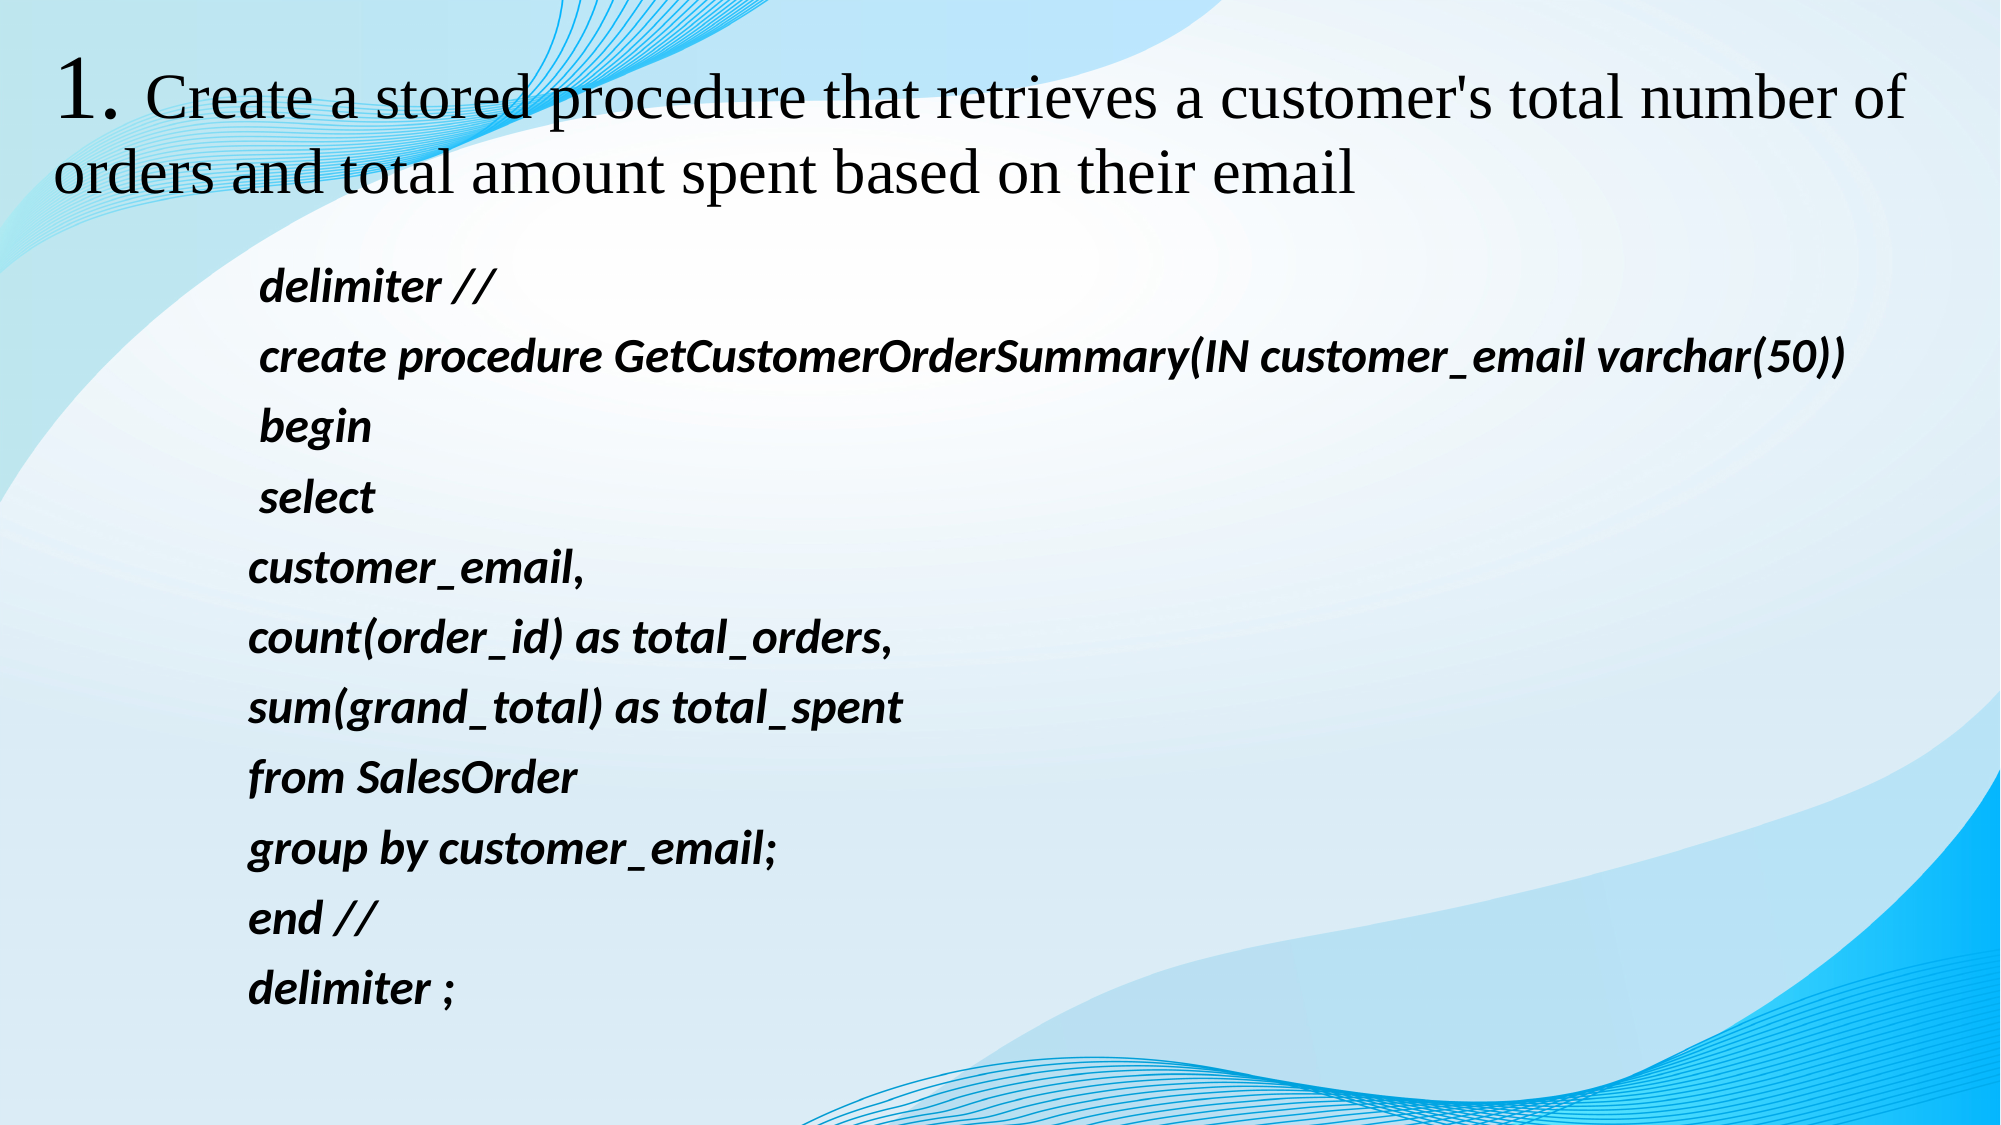

# 1. Create a stored procedure that retrieves a customer's total number of orders and total amount spent based on their email
        delimiter //
        create procedure GetCustomerOrderSummary(IN customer_email varchar(50))
        begin
        select
       customer_email,
       count(order_id) as total_orders,
       sum(grand_total) as total_spent
       from SalesOrder
       group by customer_email;
       end //
       delimiter ;